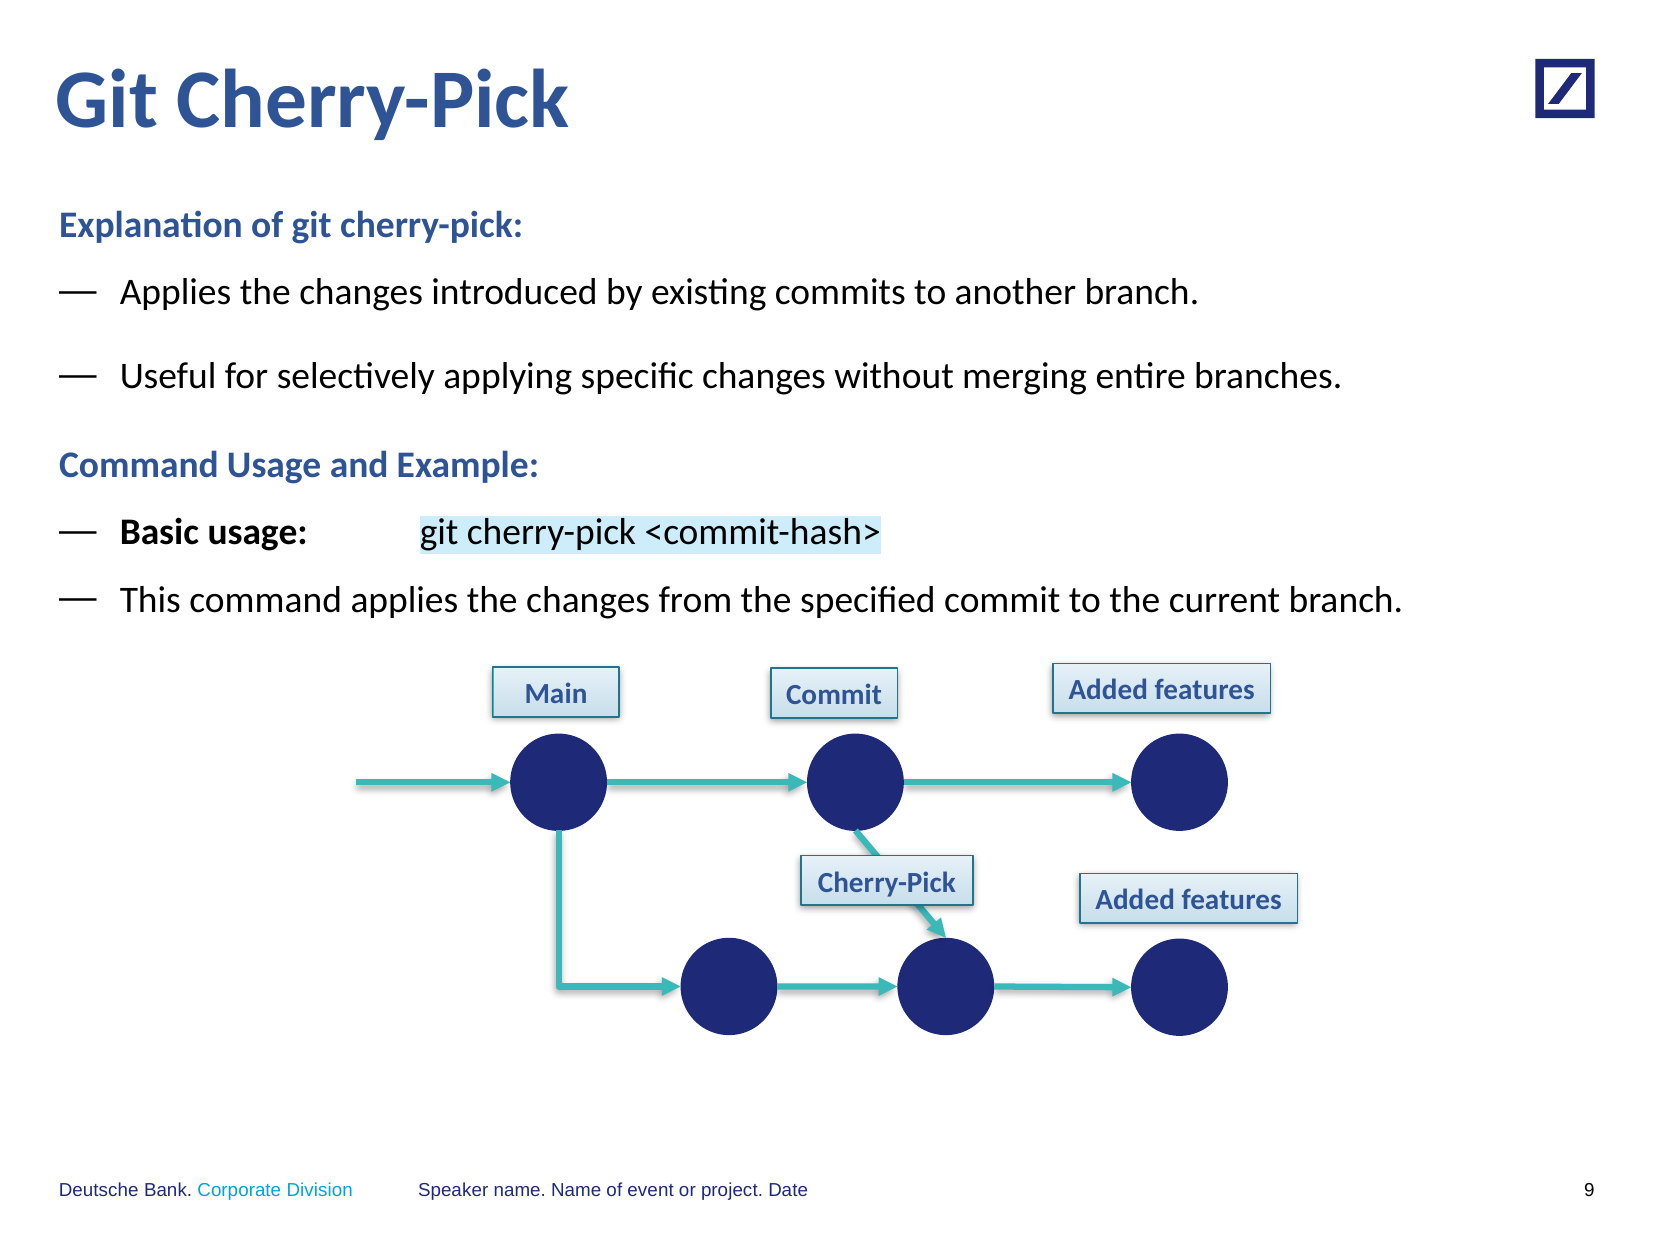

# Git Cherry-Pick
Explanation of git cherry-pick:
Applies the changes introduced by existing commits to another branch.
Useful for selectively applying specific changes without merging entire branches.
Command Usage and Example:
Basic usage:	git cherry-pick <commit-hash>
This command applies the changes from the specified commit to the current branch.
Added features
Main
Commit

Cherry-Pick
Added features

Speaker name. Name of event or project. Date
9